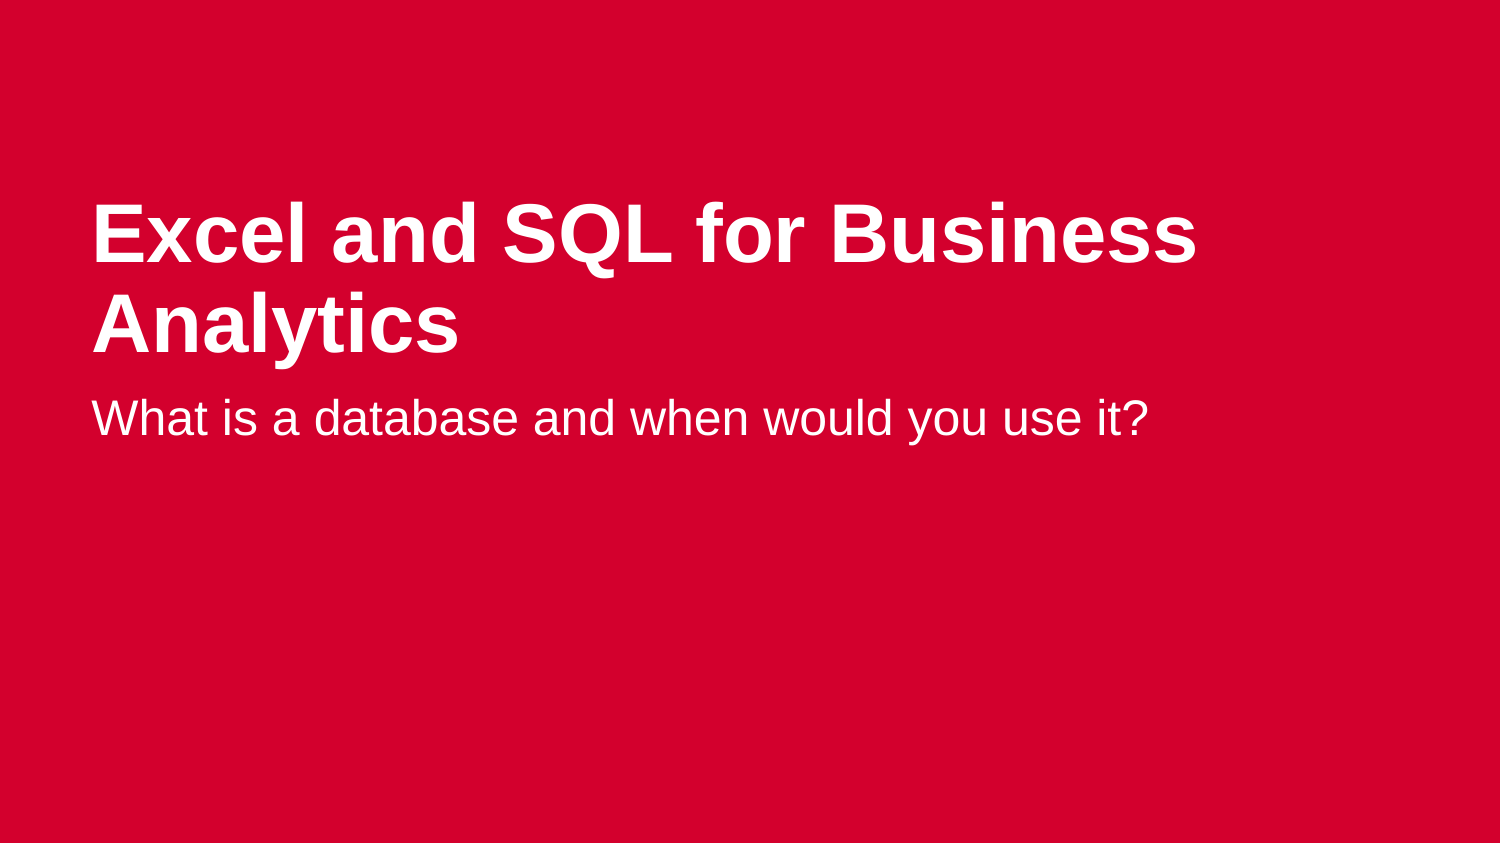

Excel and SQL for Business Analytics
What is a database and when would you use it?